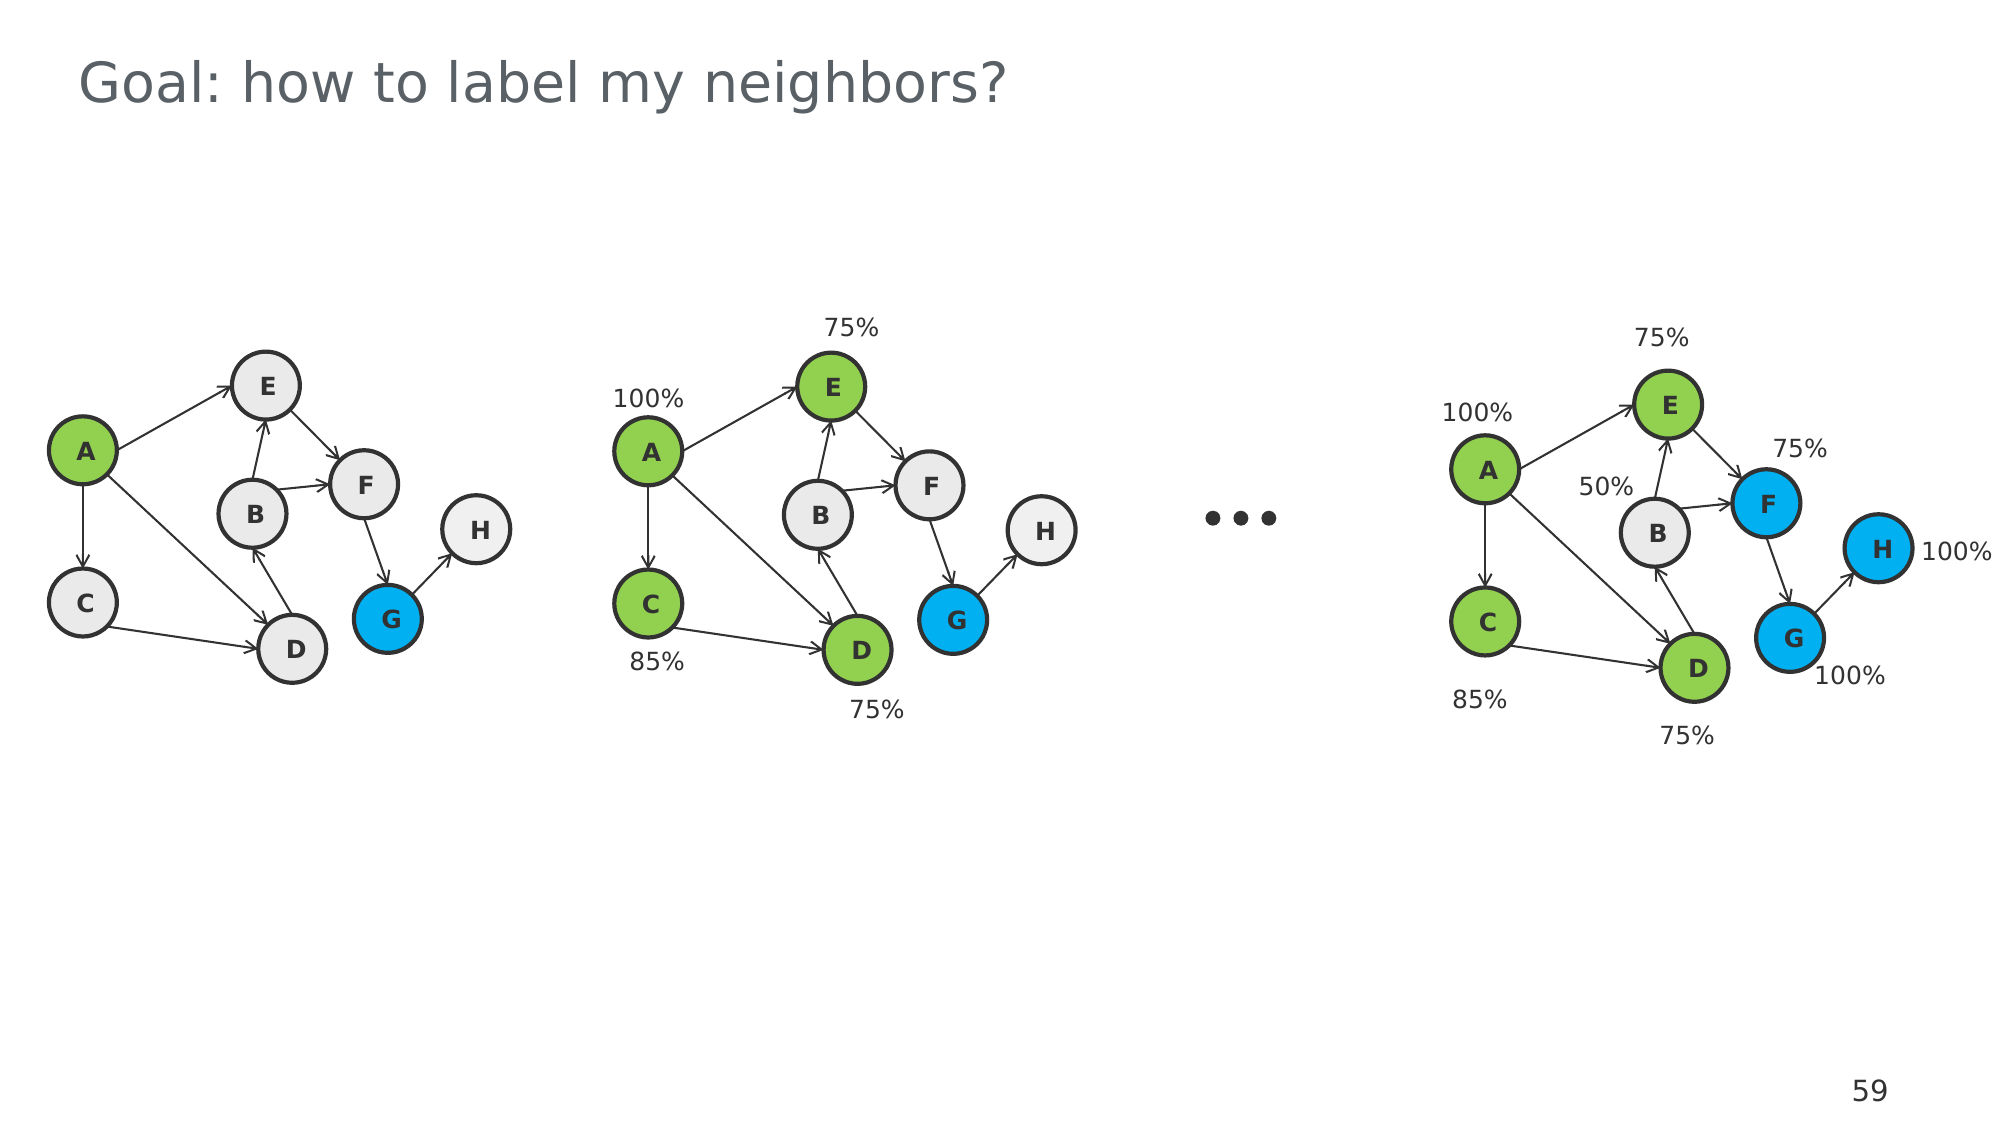

# Goal: how to label my neighbors?
75%
75%
E
A
F
B
C
D
E
A
F
B
C
D
E
A
F
B
C
D
100%
100%
75%
50%
H
G
H
G

H
G
100%
85%
100%
85%
75%
75%
59